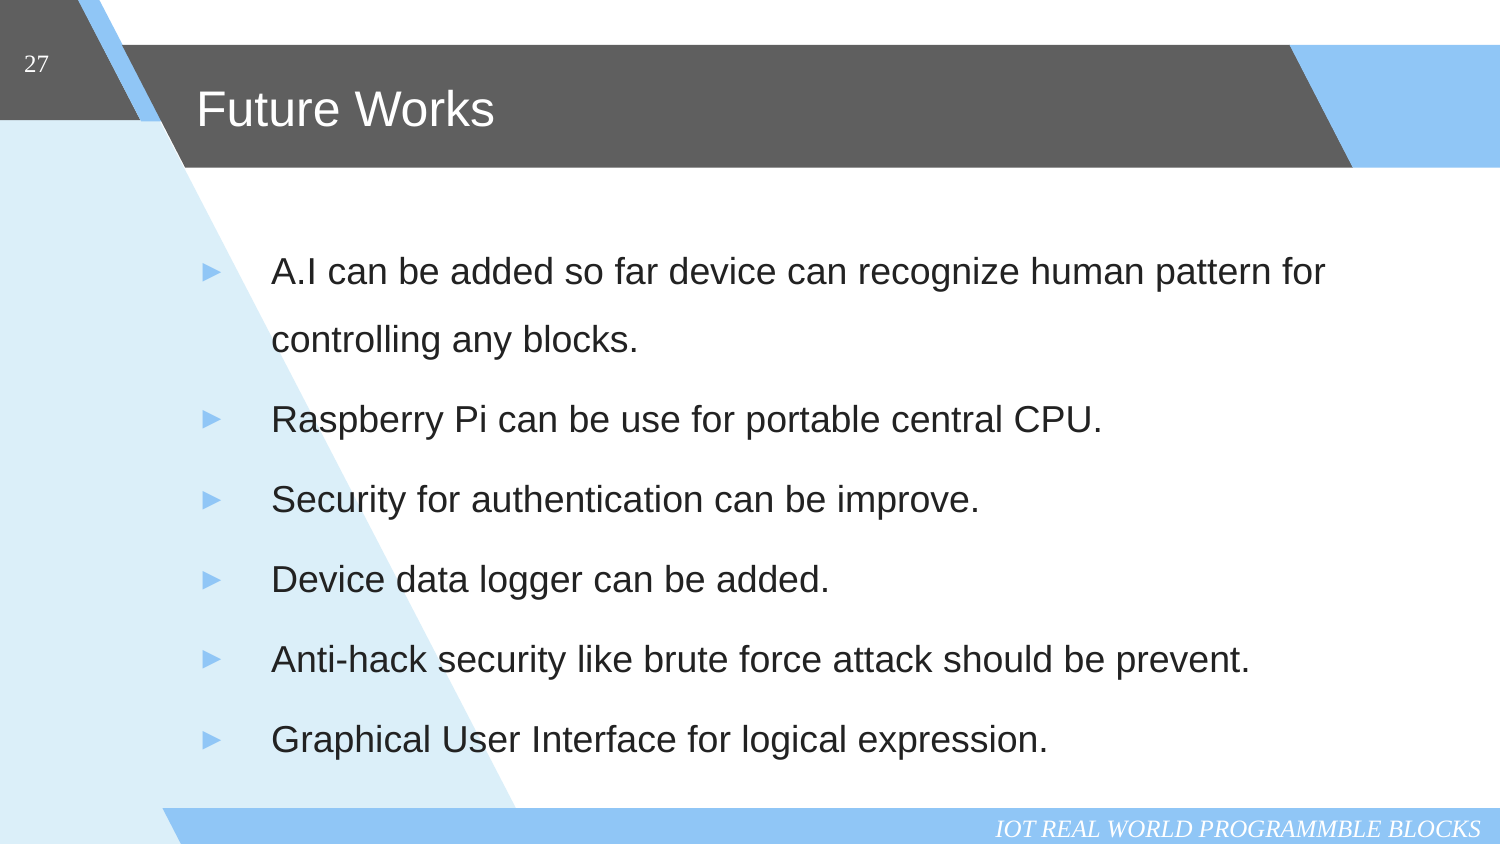

27
# Future Works
A.I can be added so far device can recognize human pattern for controlling any blocks.
Raspberry Pi can be use for portable central CPU.
Security for authentication can be improve.
Device data logger can be added.
Anti-hack security like brute force attack should be prevent.
Graphical User Interface for logical expression.
IOT REAL WORLD PROGRAMMBLE BLOCKS